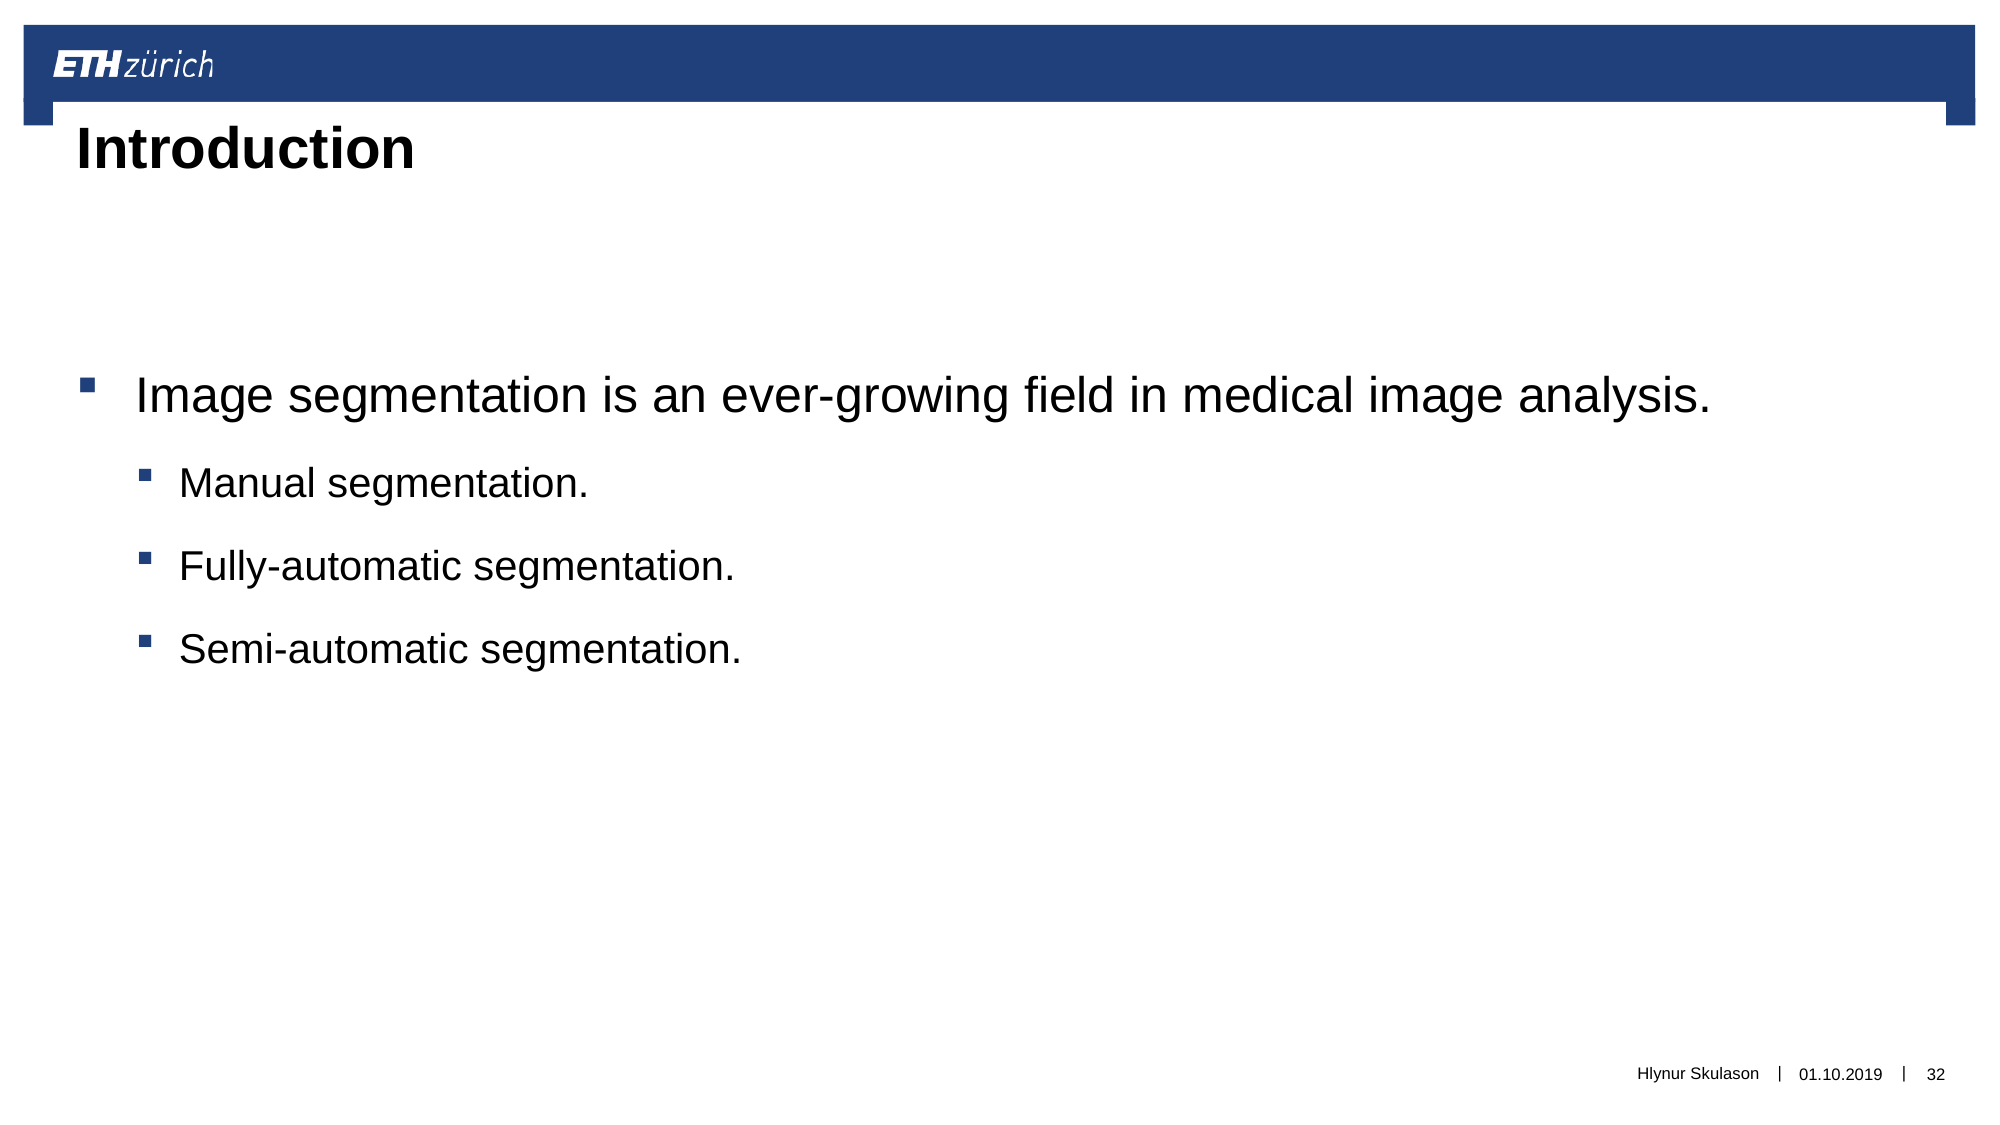

# Introduction
Image segmentation is an ever-growing field in medical image analysis.
Manual segmentation.
Fully-automatic segmentation.
Semi-automatic segmentation.
Hlynur Skulason
01.10.2019
32